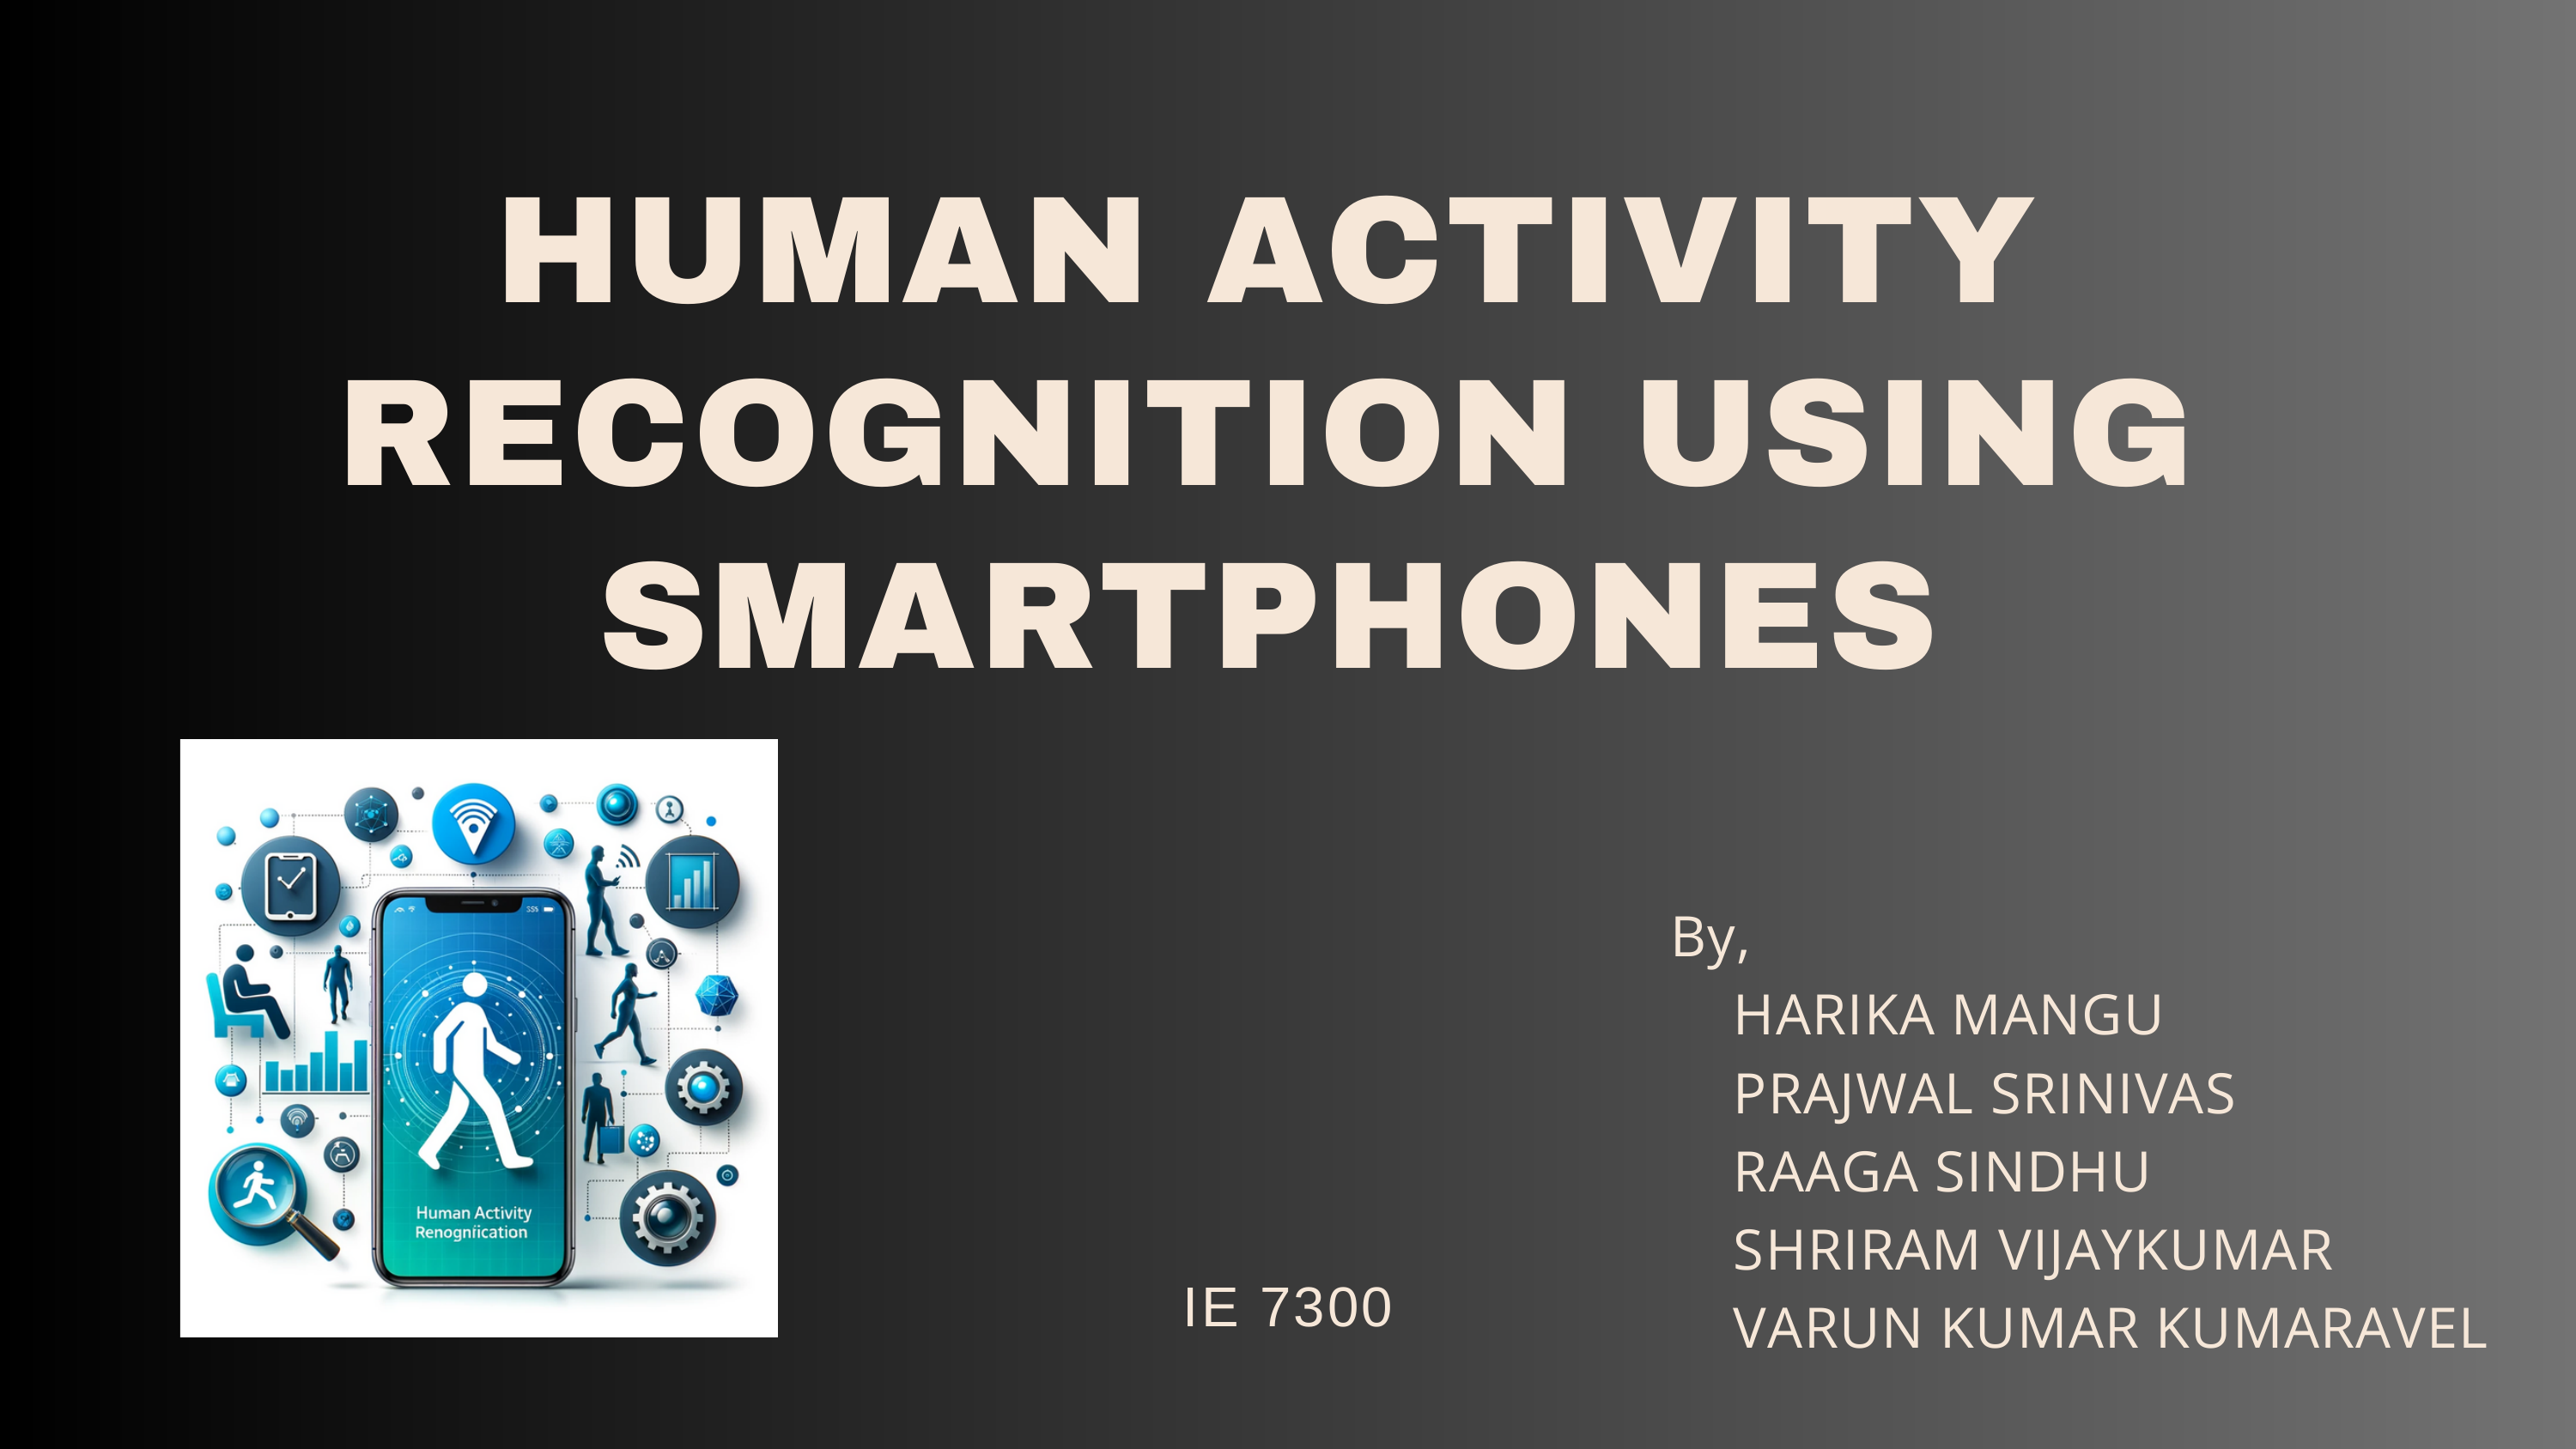

HUMAN ACTIVITY RECOGNITION USING SMARTPHONES

By,
    HARIKA MANGU
    PRAJWAL SRINIVAS
    RAAGA SINDHU
    SHRIRAM VIJAYKUMAR
    VARUN KUMAR KUMARAVEL

IE 7300